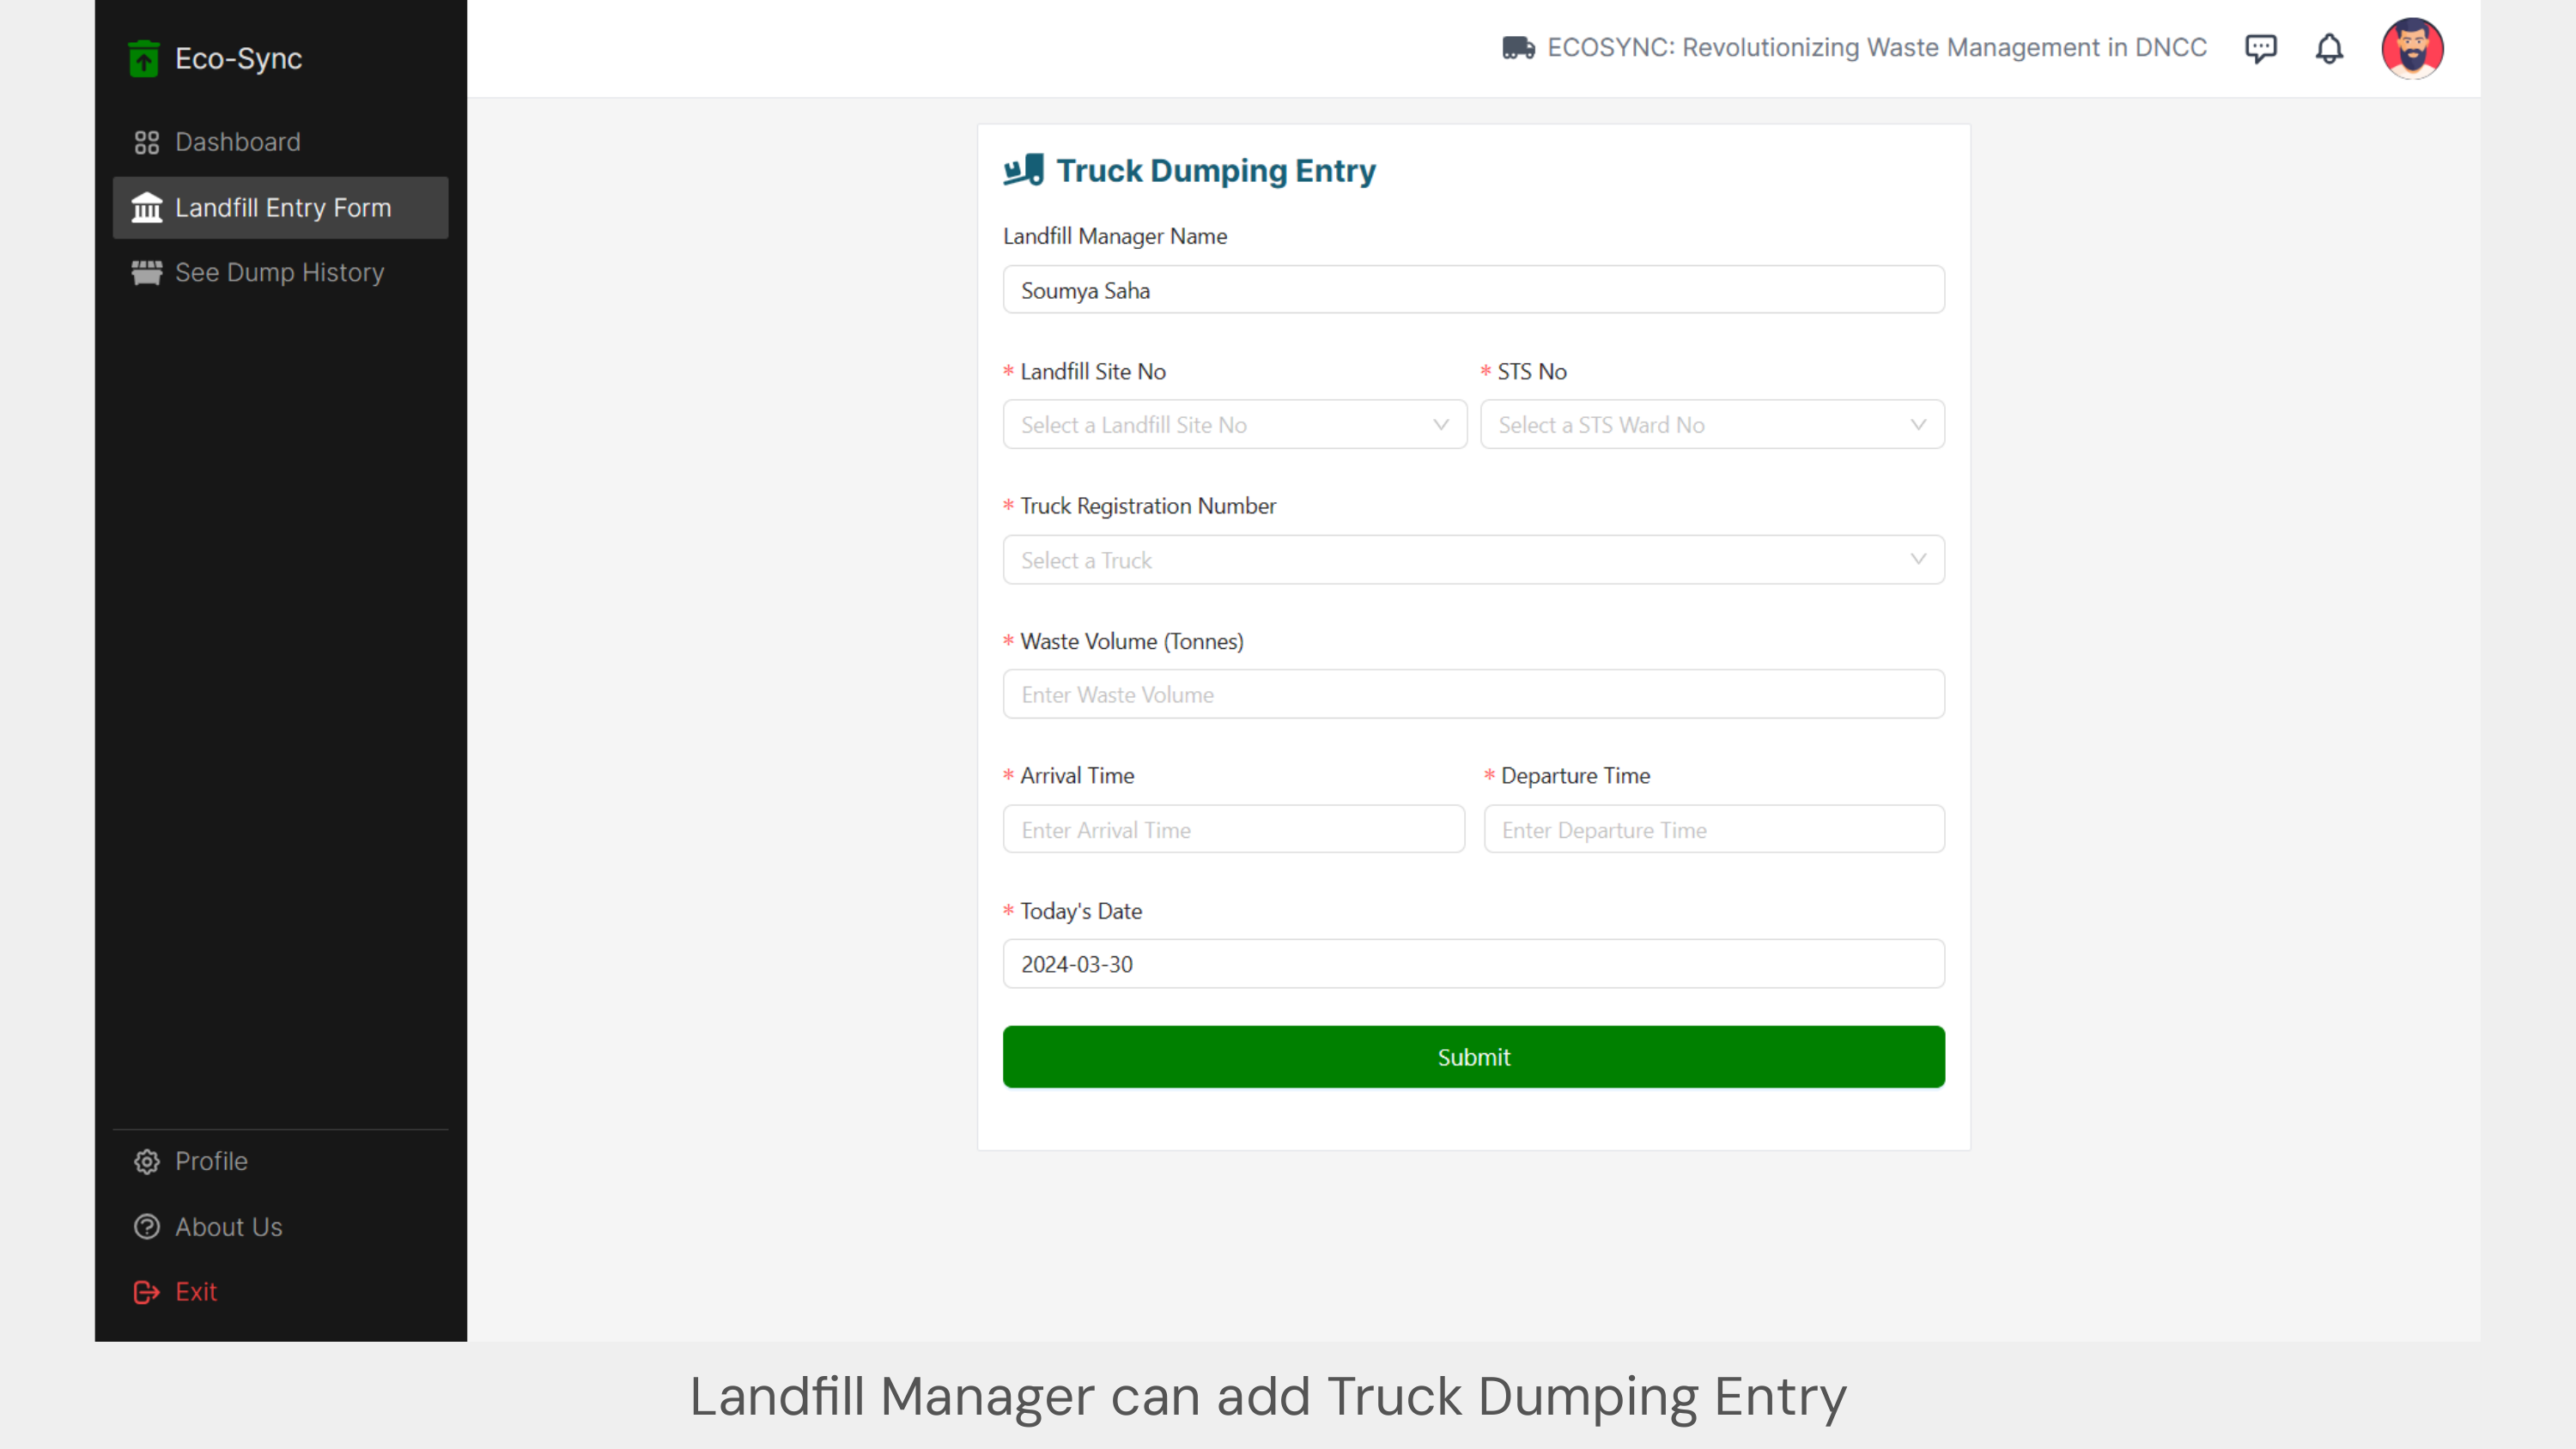

Landfill Manager can add Truck Dumping Entry